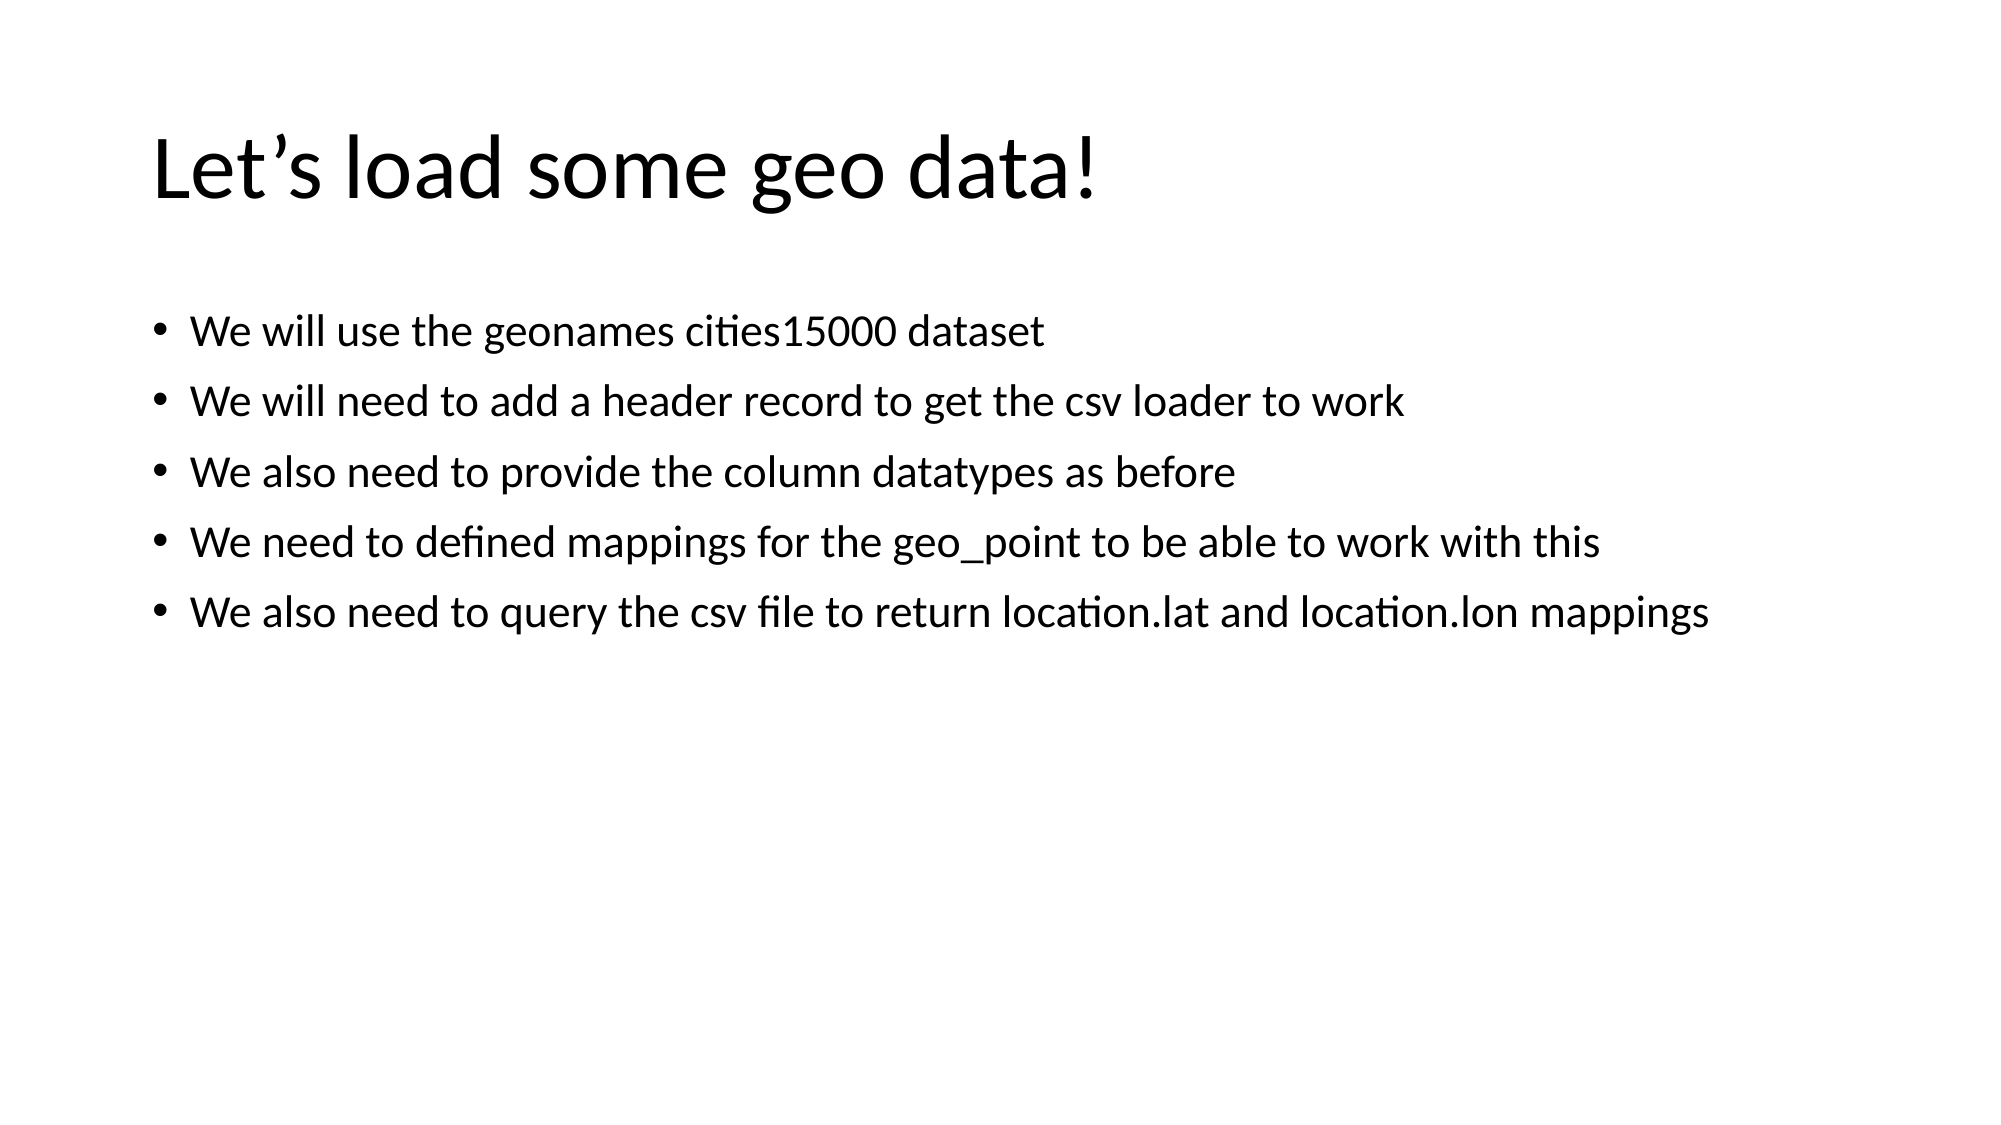

# Let’s load some geo data!
We will use the geonames cities15000 dataset
We will need to add a header record to get the csv loader to work
We also need to provide the column datatypes as before
We need to defined mappings for the geo_point to be able to work with this
We also need to query the csv file to return location.lat and location.lon mappings